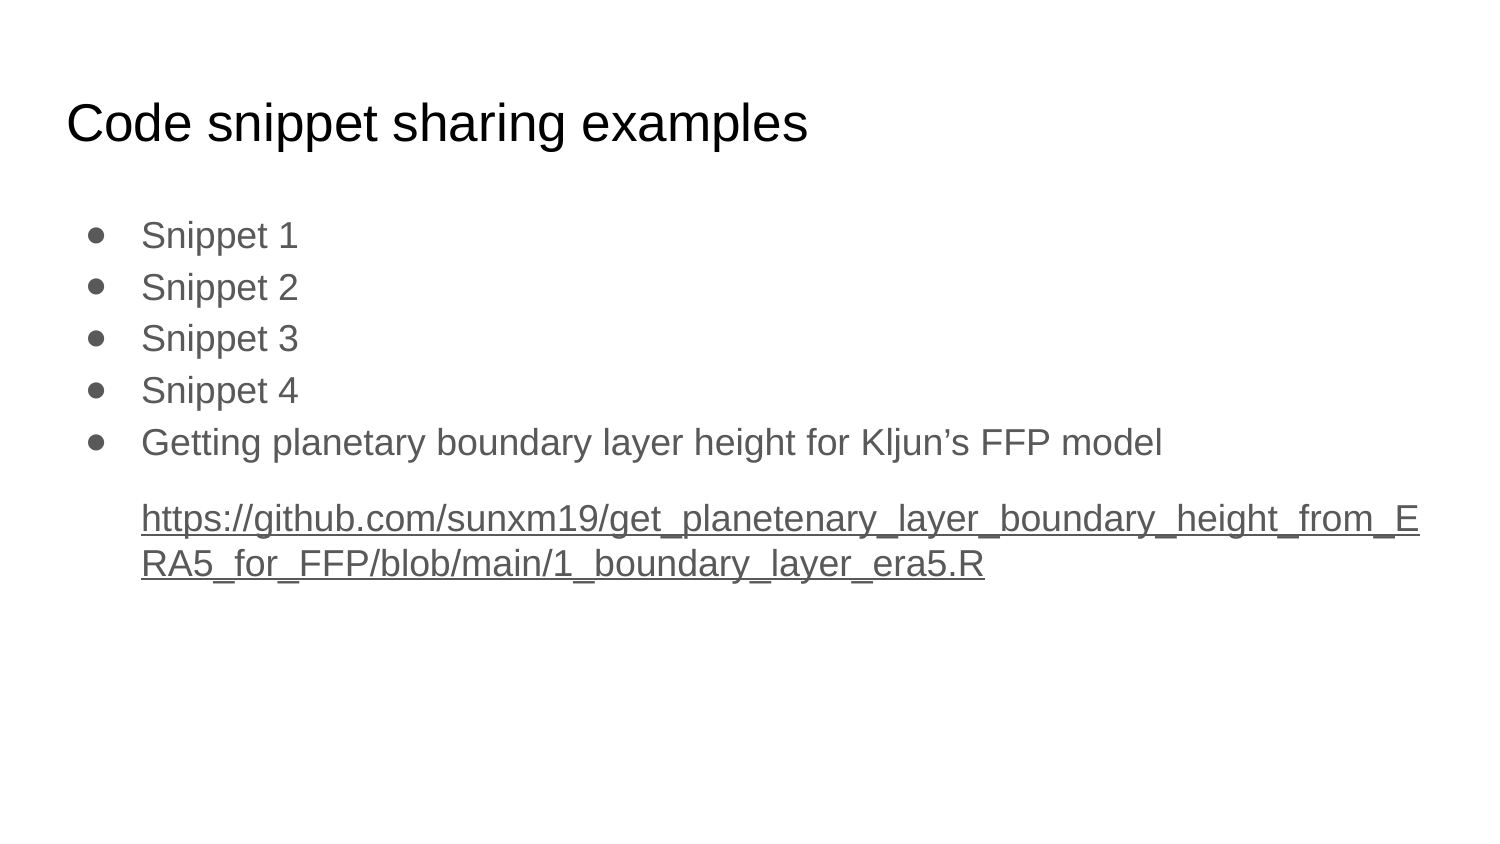

# Code snippet sharing examples
Snippet 1
Snippet 2
Snippet 3
Snippet 4
Getting planetary boundary layer height for Kljun’s FFP model
https://github.com/sunxm19/get_planetenary_layer_boundary_height_from_ERA5_for_FFP/blob/main/1_boundary_layer_era5.R